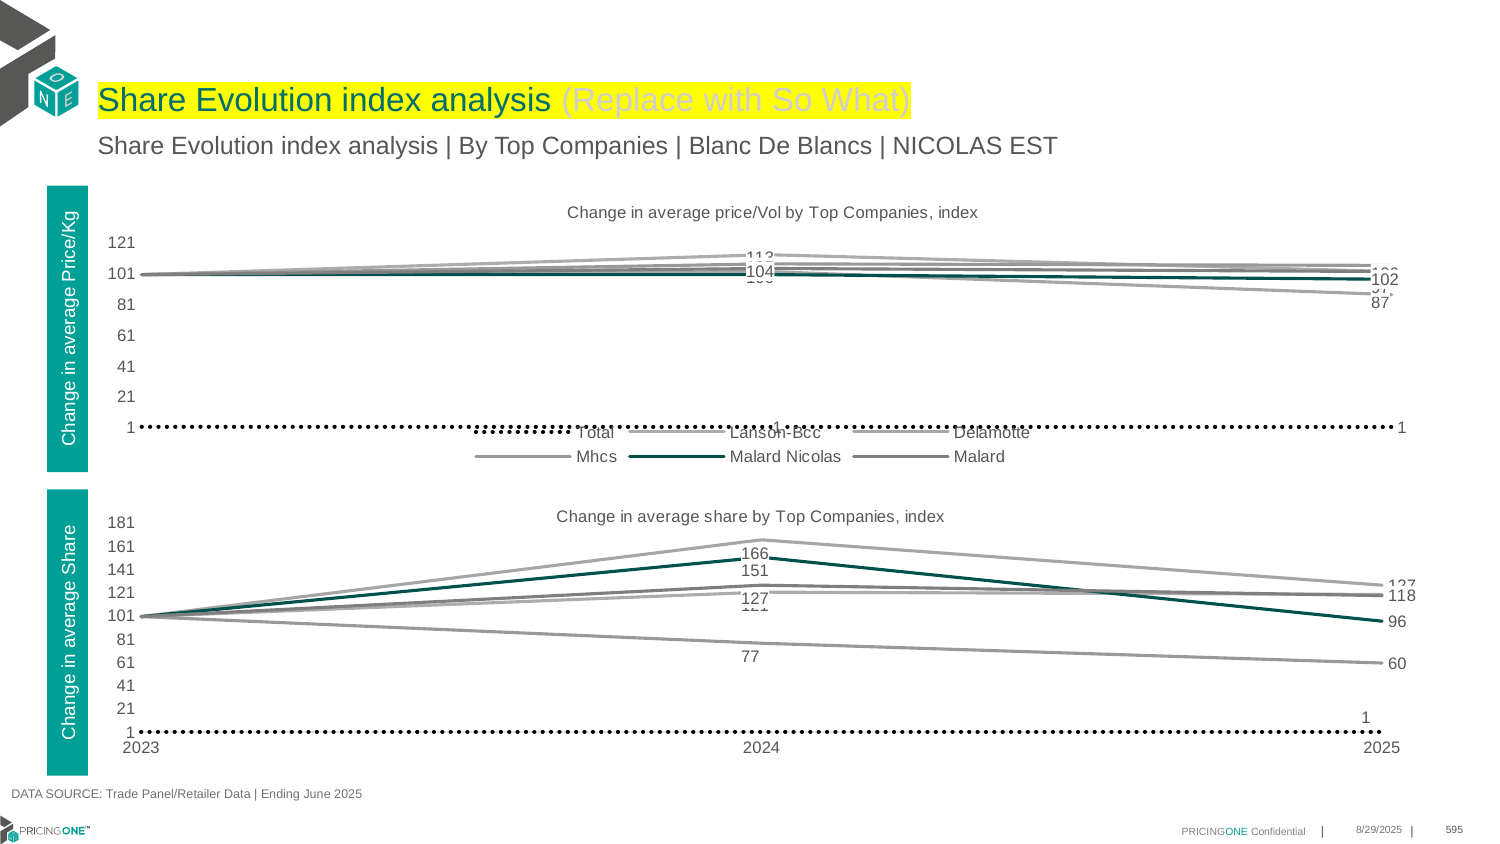

# Share Evolution index analysis (Replace with So What)
Share Evolution index analysis | By Top Companies | Blanc De Blancs | NICOLAS EST

### Chart: Change in average price/Vol by Top Companies, index

| Category | Total | Lanson-Bcc | Delamotte | Mhcs | Malard Nicolas | Malard |
|---|---|---|---|---|---|---|
| 2023 | 1.0 | 100.0 | 100.0 | 100.0 | 100.0 | 100.0 |
| 2024 | 0.9403887496166213 | 113.0 | 102.0 | 107.0 | 100.0 | 104.0 |
| 2025 | 0.8922335031959026 | 102.0 | 87.0 | 106.0 | 97.0 | 102.0 |
Change in average Price/Kg

### Chart: Change in average share by Top Companies, index

| Category | Total | Lanson-Bcc | Delamotte | Mhcs | Malard Nicolas | Malard |
|---|---|---|---|---|---|---|
| 2023 | 1.0 | 100.0 | 100.0 | 100.0 | 100.0 | 100.0 |
| 2024 | 1.0 | 121.0 | 166.0 | 77.0 | 151.0 | 127.0 |
| 2025 | 1.0 | 119.0 | 127.0 | 60.0 | 96.0 | 118.0 |
Change in average Share
DATA SOURCE: Trade Panel/Retailer Data | Ending June 2025

8/29/2025
595